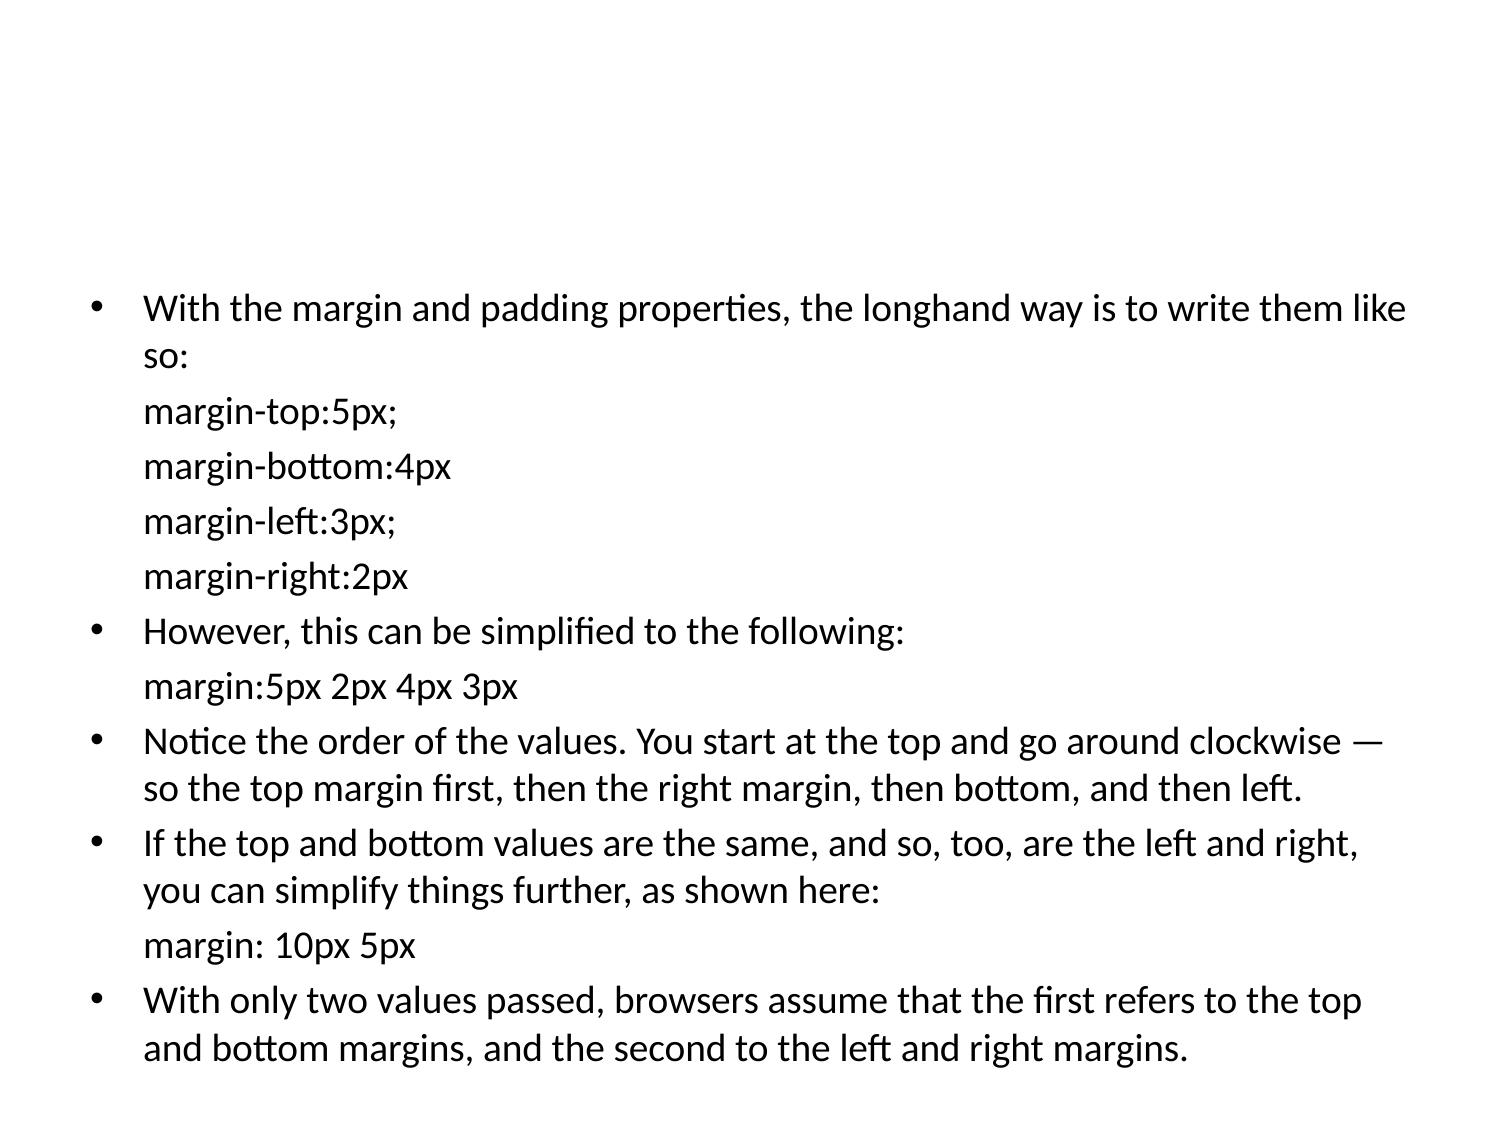

#
With the margin and padding properties, the longhand way is to write them like so:
	margin-top:5px;
	margin-bottom:4px
	margin-left:3px;
	margin-right:2px
However, this can be simplified to the following:
	margin:5px 2px 4px 3px
Notice the order of the values. You start at the top and go around clockwise — so the top margin first, then the right margin, then bottom, and then left.
If the top and bottom values are the same, and so, too, are the left and right, you can simplify things further, as shown here:
	margin: 10px 5px
With only two values passed, browsers assume that the first refers to the top and bottom margins, and the second to the left and right margins.